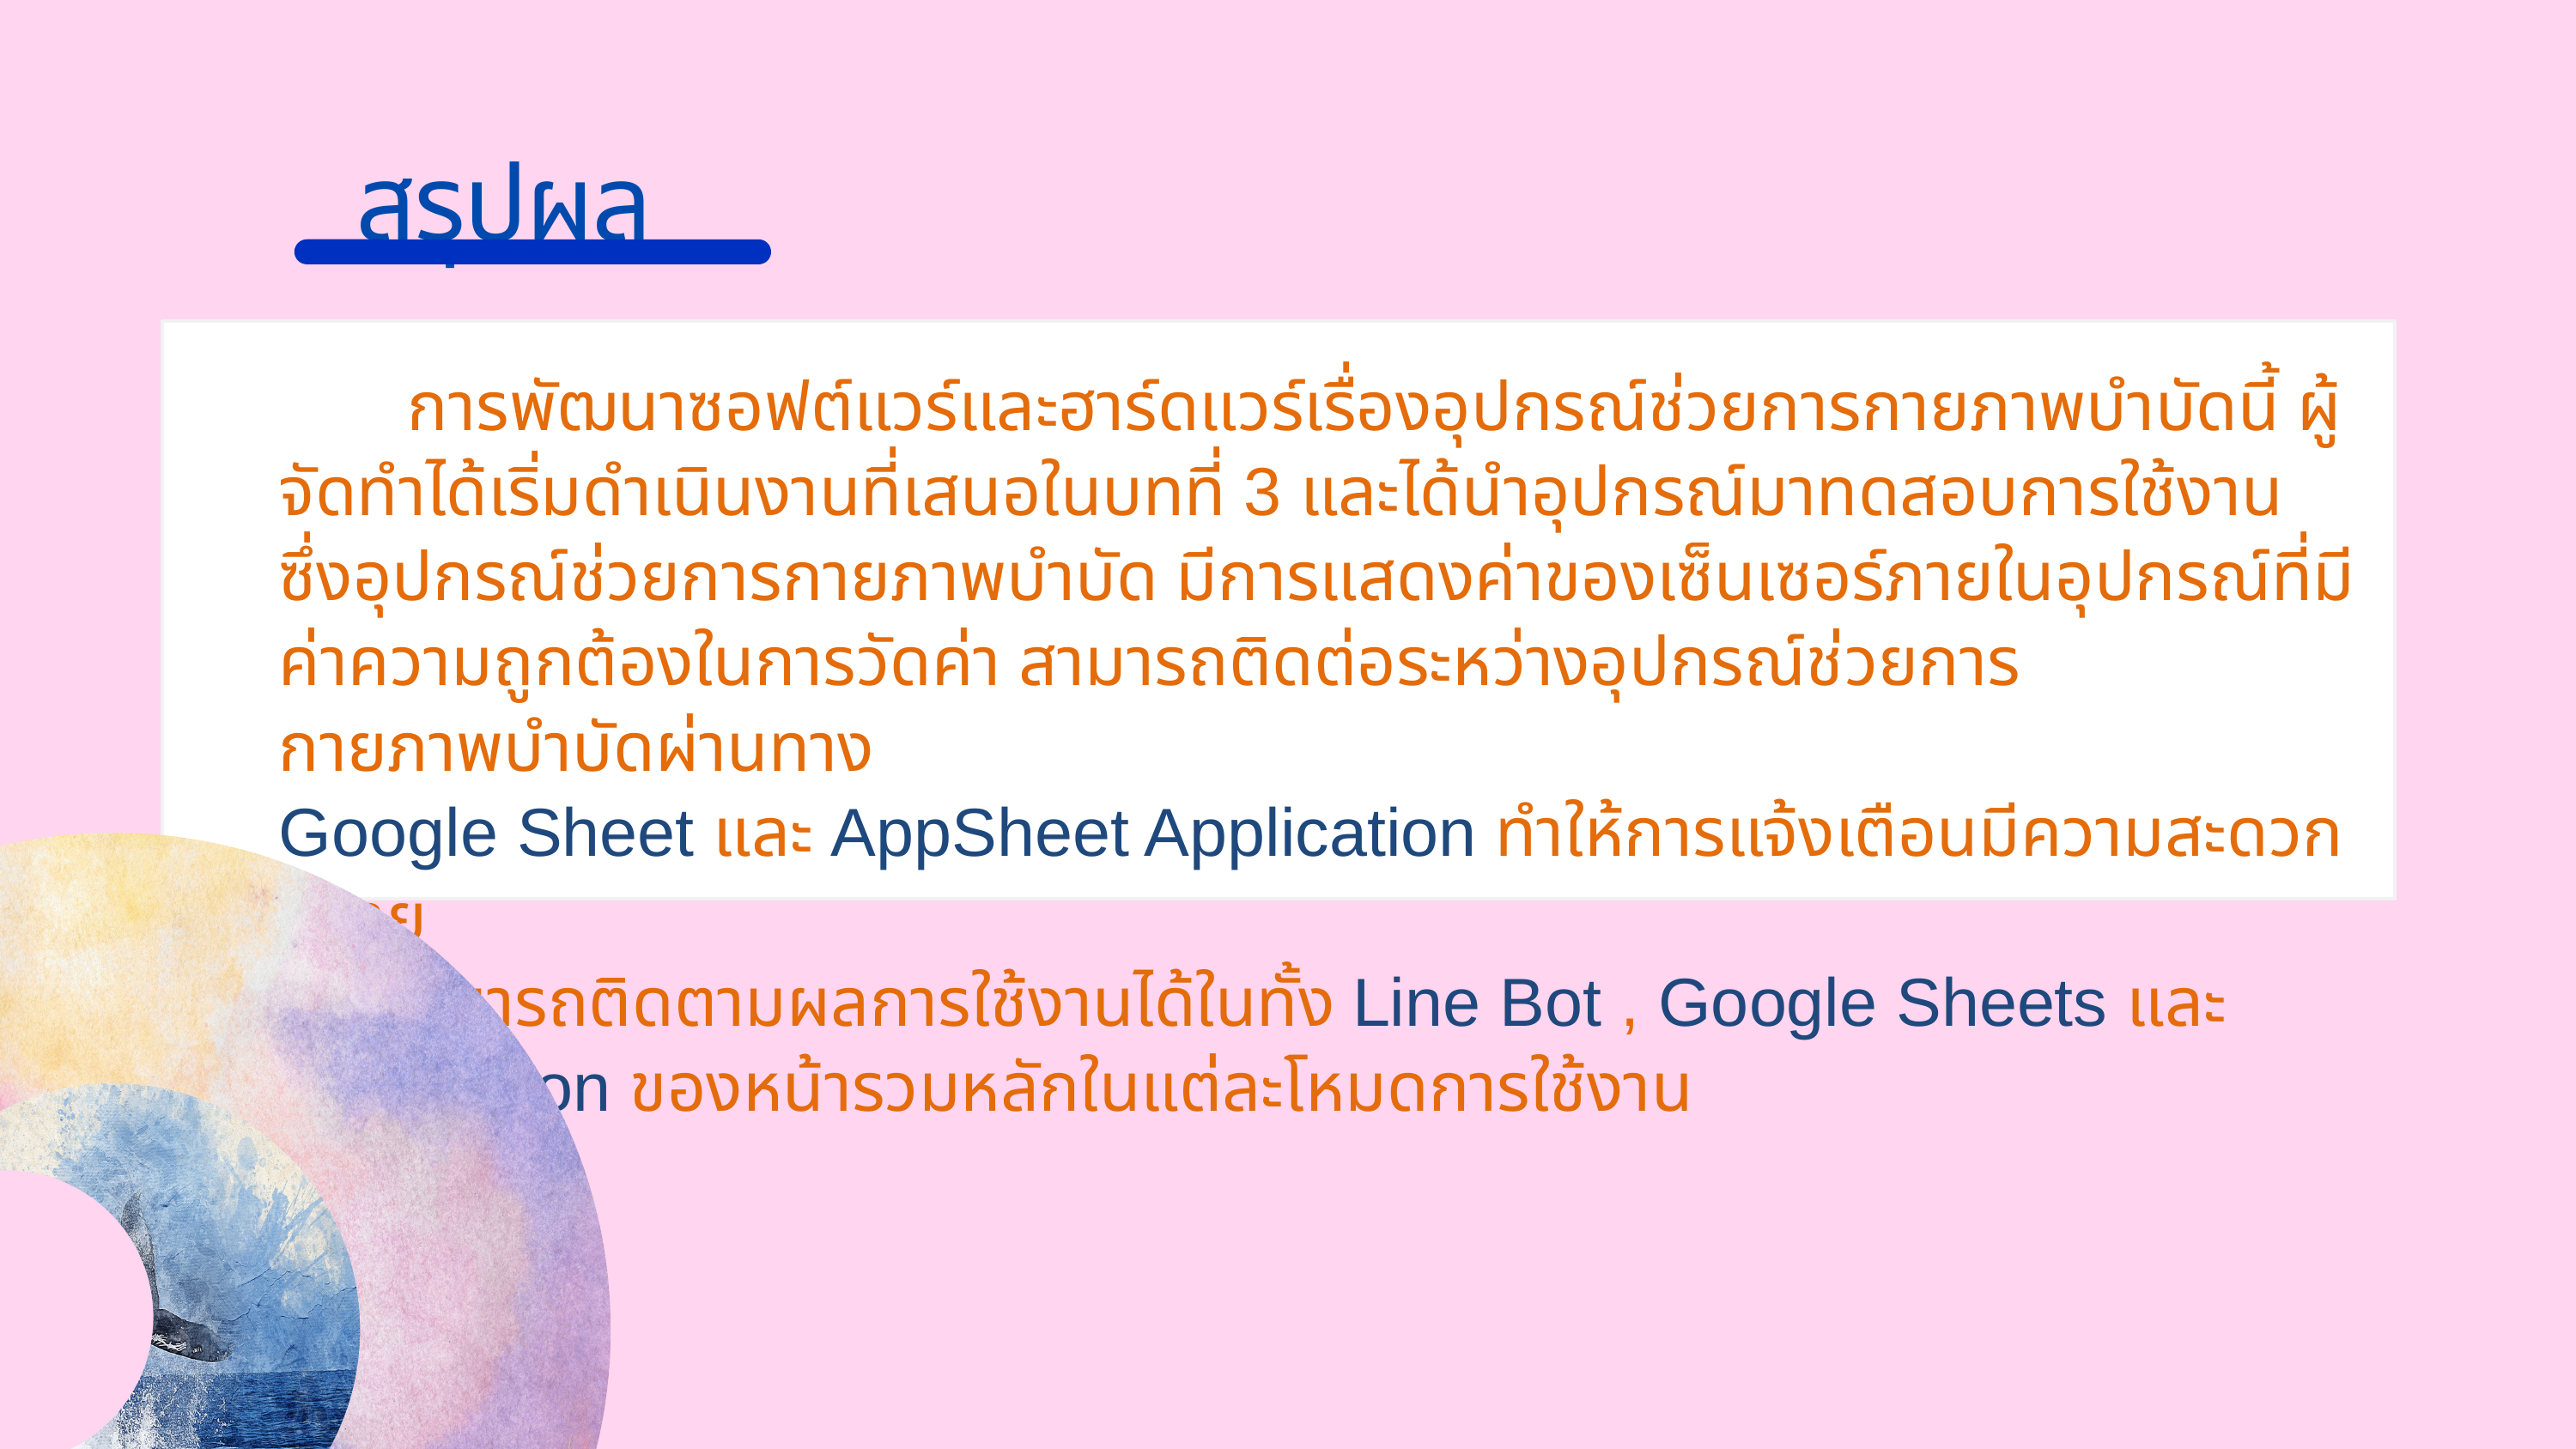

สรุปผล

	การพัฒนาซอฟต์แวร์และฮาร์ดแวร์เรื่องอุปกรณ์ช่วยการกายภาพบำบัดนี้ ผู้จัดทำได้เริ่มดำเนินงานที่เสนอในบทที่ 3 และได้นำอุปกรณ์มาทดสอบการใช้งาน ซึ่งอุปกรณ์ช่วยการกายภาพบำบัด มีการแสดงค่าของเซ็นเซอร์ภายในอุปกรณ์ที่มีค่าความถูกต้องในการวัดค่า สามารถติดต่อระหว่างอุปกรณ์ช่วยการกายภาพบำบัดผ่านทาง
Google Sheet และ AppSheet Application ทำให้การแจ้งเตือนมีความสะดวกสบาย
และสามารถติดตามผลการใช้งานได้ในทั้ง Line Bot , Google Sheets และ Application ของหน้ารวมหลักในแต่ละโหมดการใช้งาน